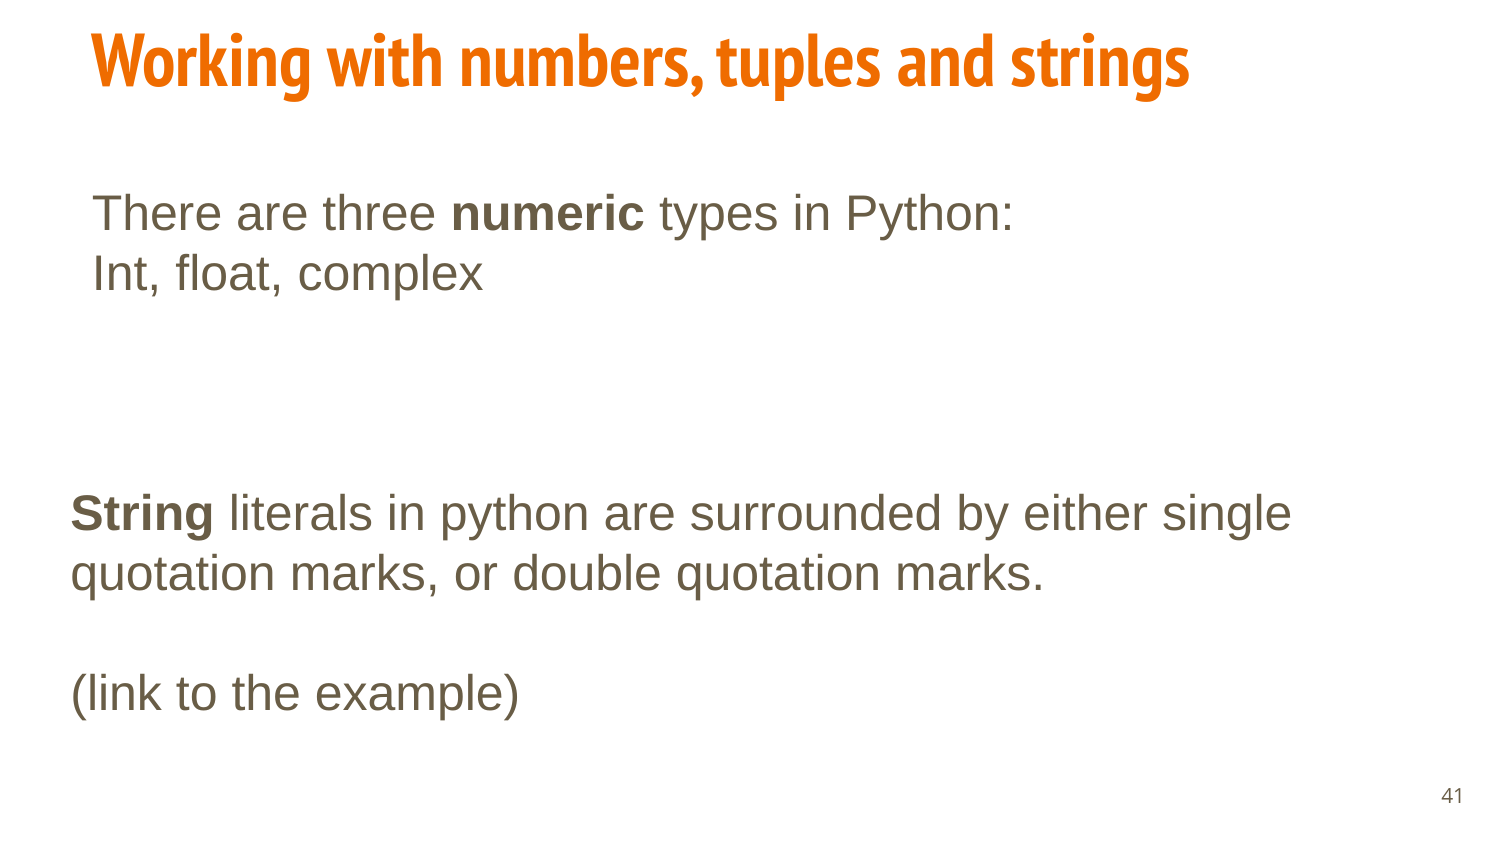

Working with numbers, tuples and strings
There are three numeric types in Python:
Int, float, complex

String literals in python are surrounded by either single quotation marks, or double quotation marks.

(link to the example)

41